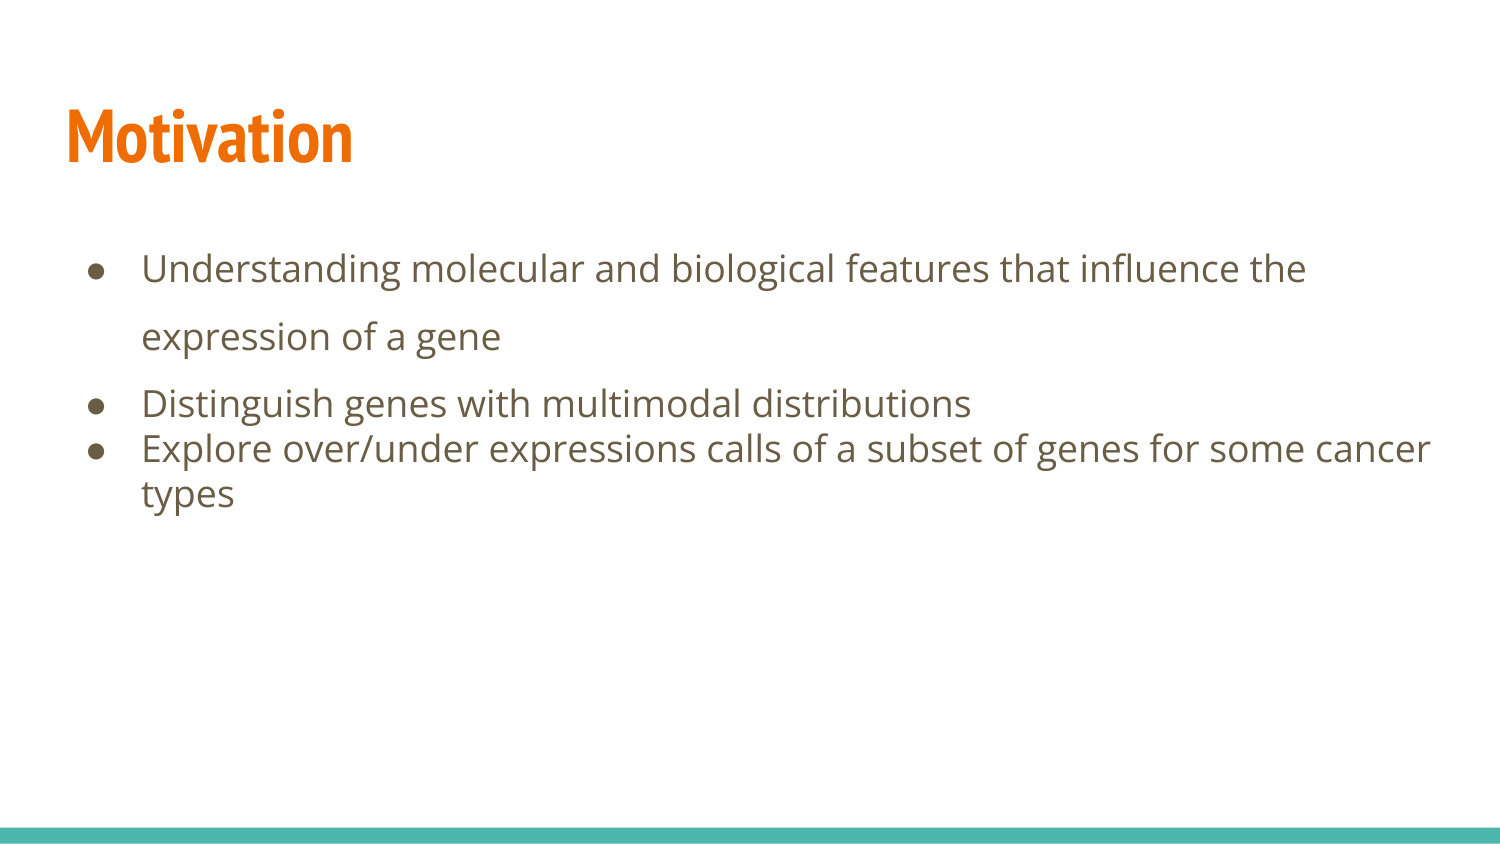

# Motivation
Understanding molecular and biological features that influence the expression of a gene
Distinguish genes with multimodal distributions
Explore over/under expressions calls of a subset of genes for some cancer types